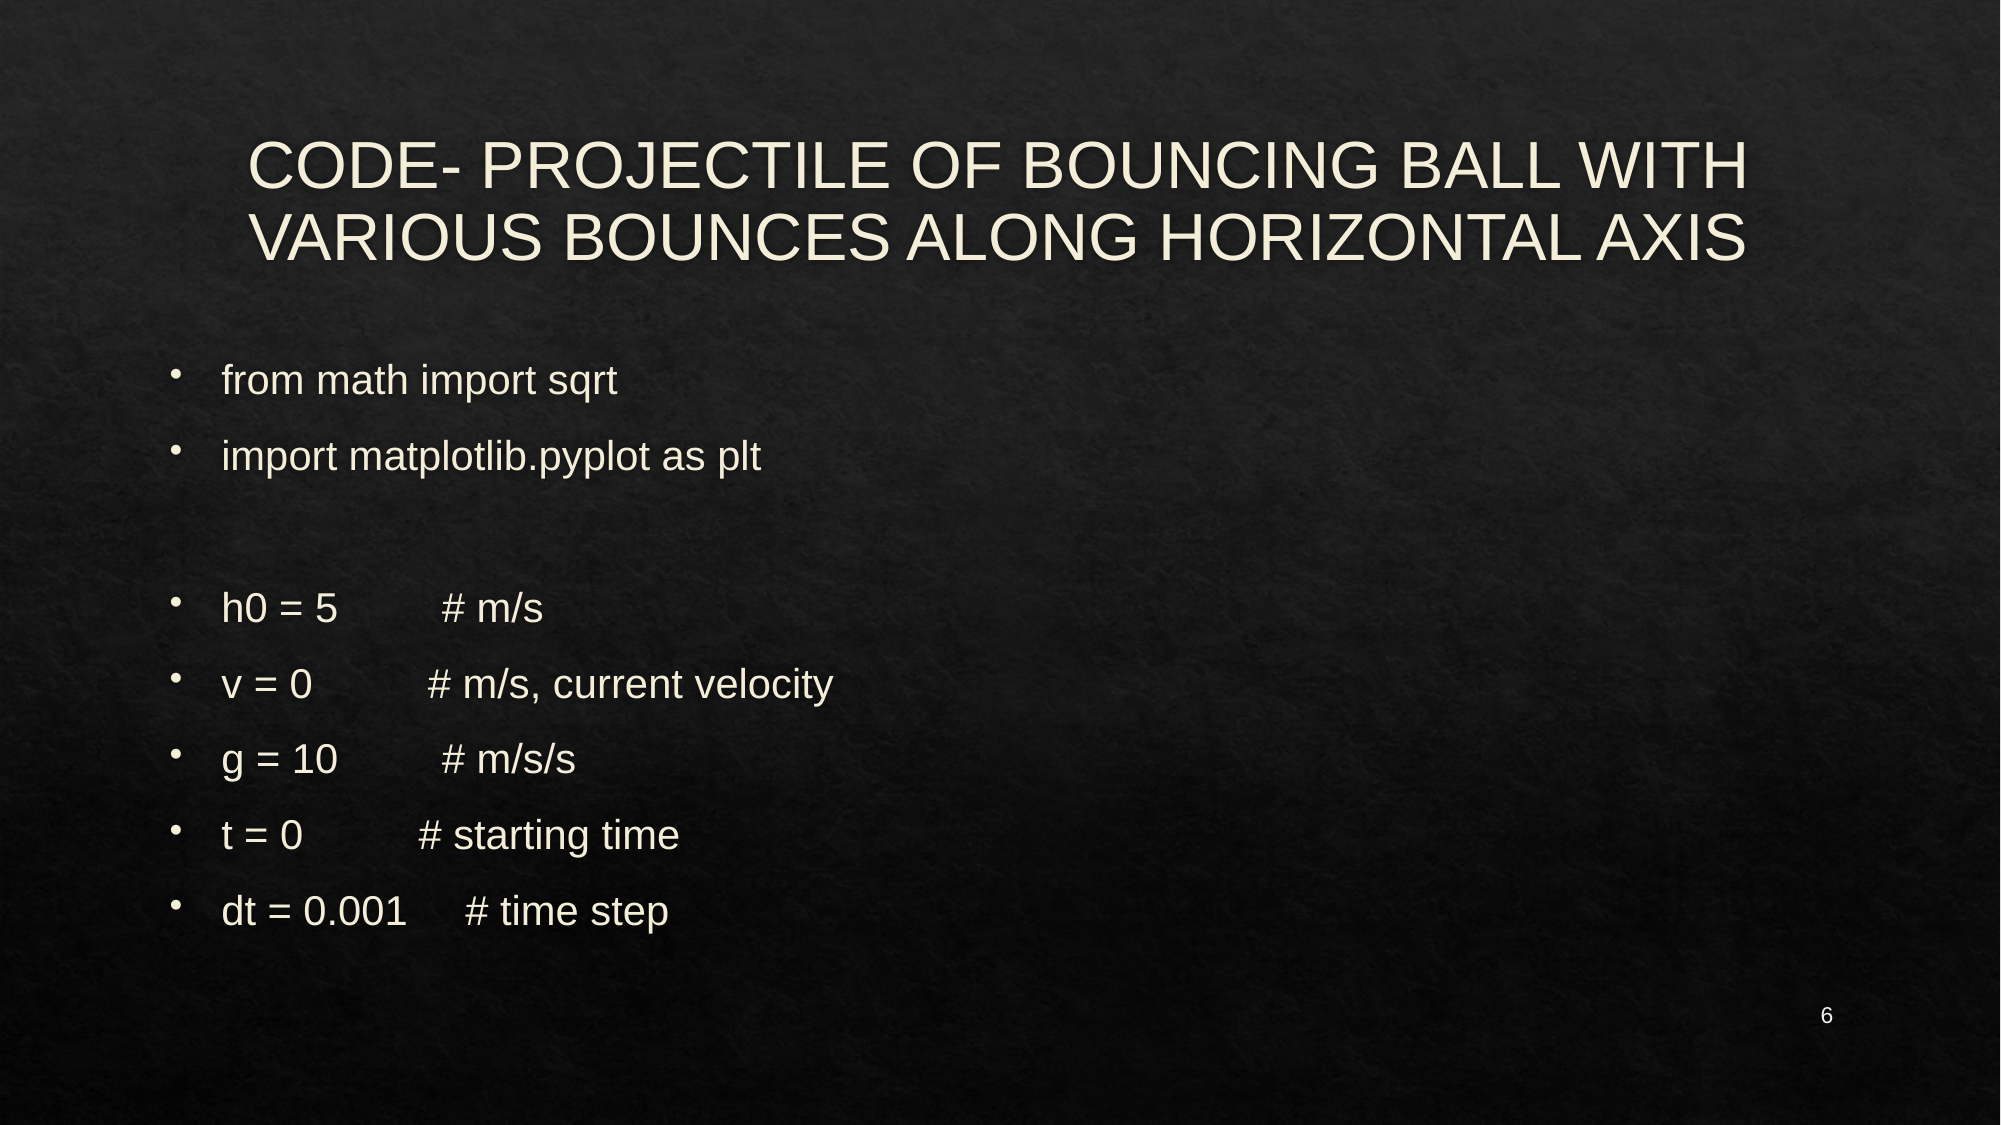

# CODE- PROJECTILE OF BOUNCING BALL WITH VARIOUS BOUNCES ALONG HORIZONTAL AXIS
from math import sqrt
import matplotlib.pyplot as plt

h0 = 5         # m/s
v = 0          # m/s, current velocity
g = 10         # m/s/s
t = 0          # starting time
dt = 0.001     # time step
6